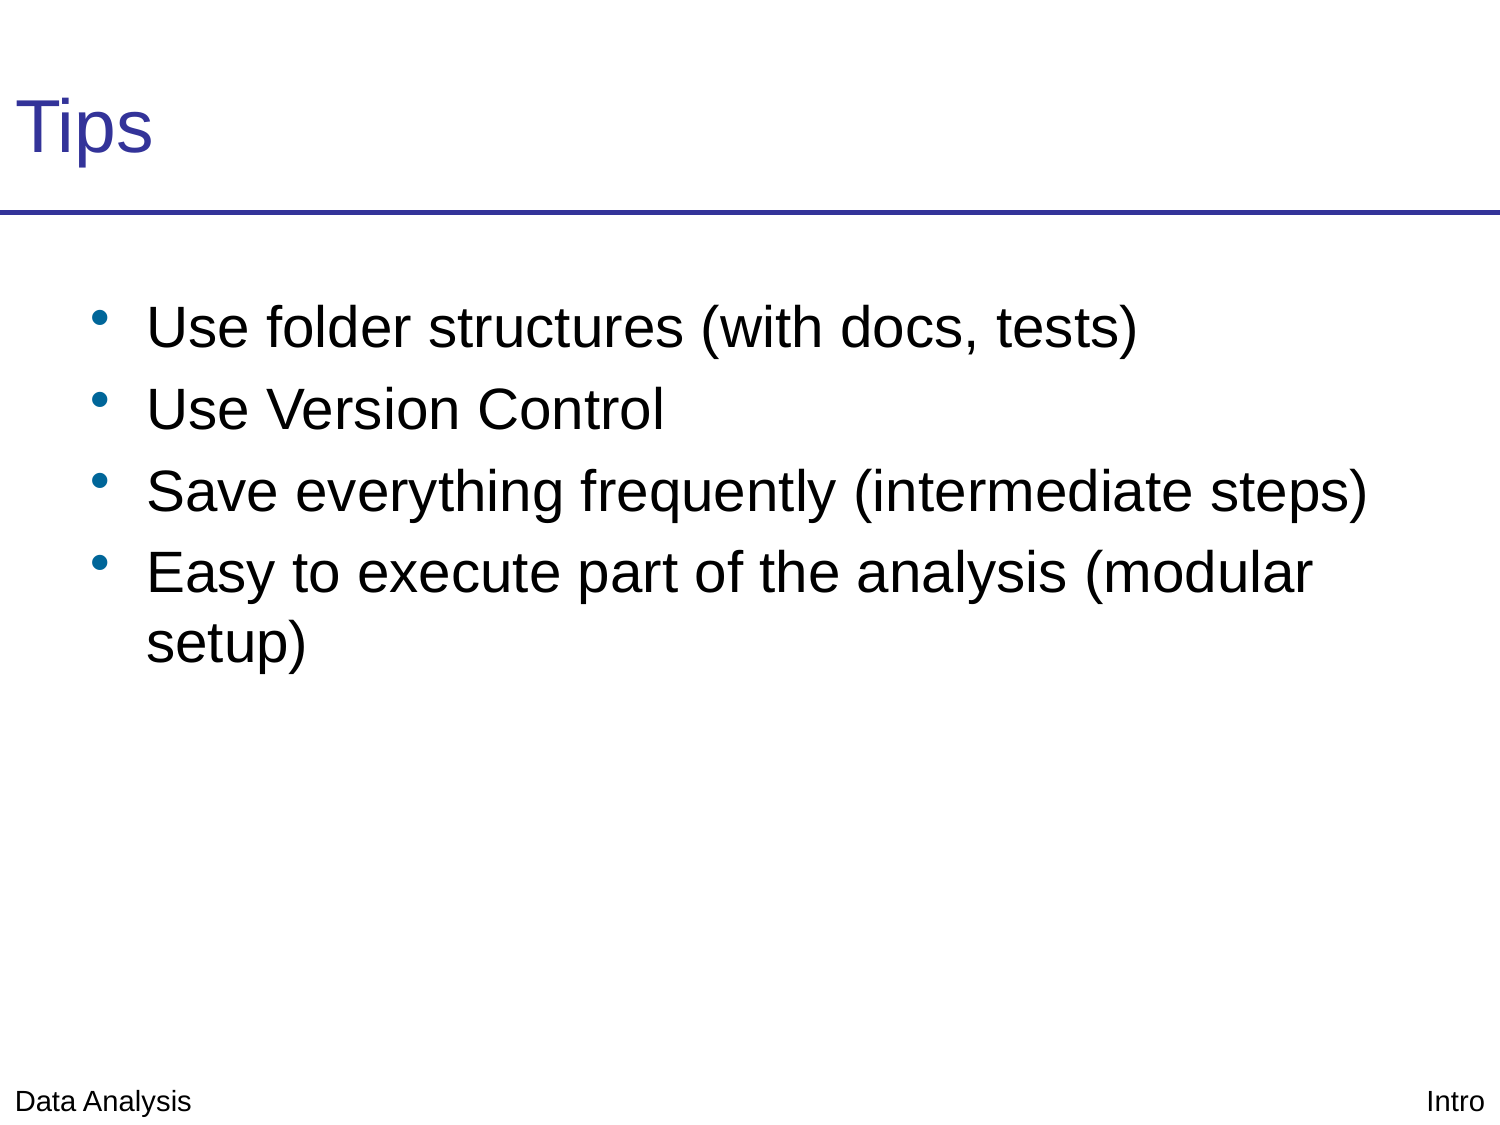

# Tips
Use folder structures (with docs, tests)
Use Version Control
Save everything frequently (intermediate steps)
Easy to execute part of the analysis (modular setup)